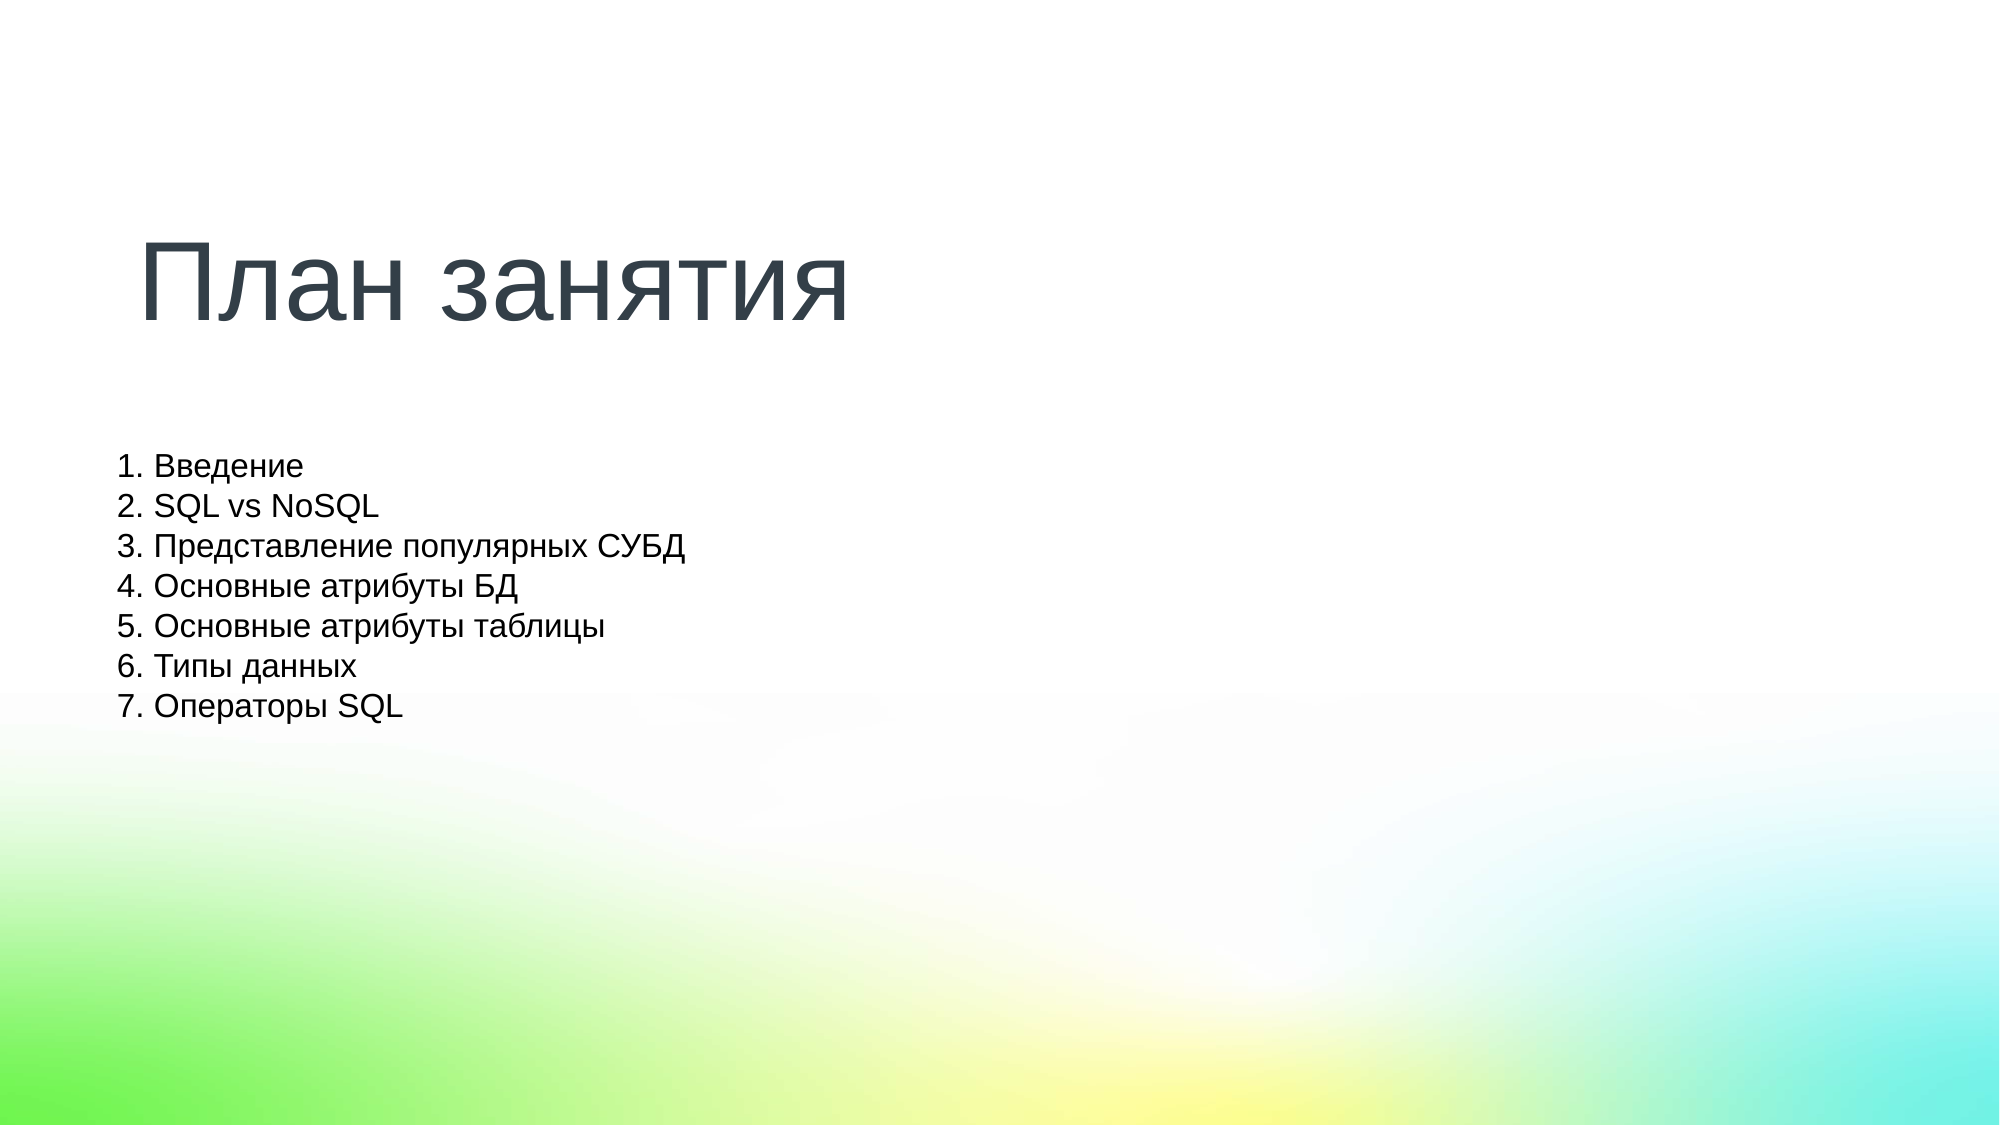

План занятия
1. Введение
2. SQL vs NoSQL
3. Представление популярных СУБД
4. Основные атрибуты БД
5. Основные атрибуты таблицы
6. Типы данных
7. Операторы SQL